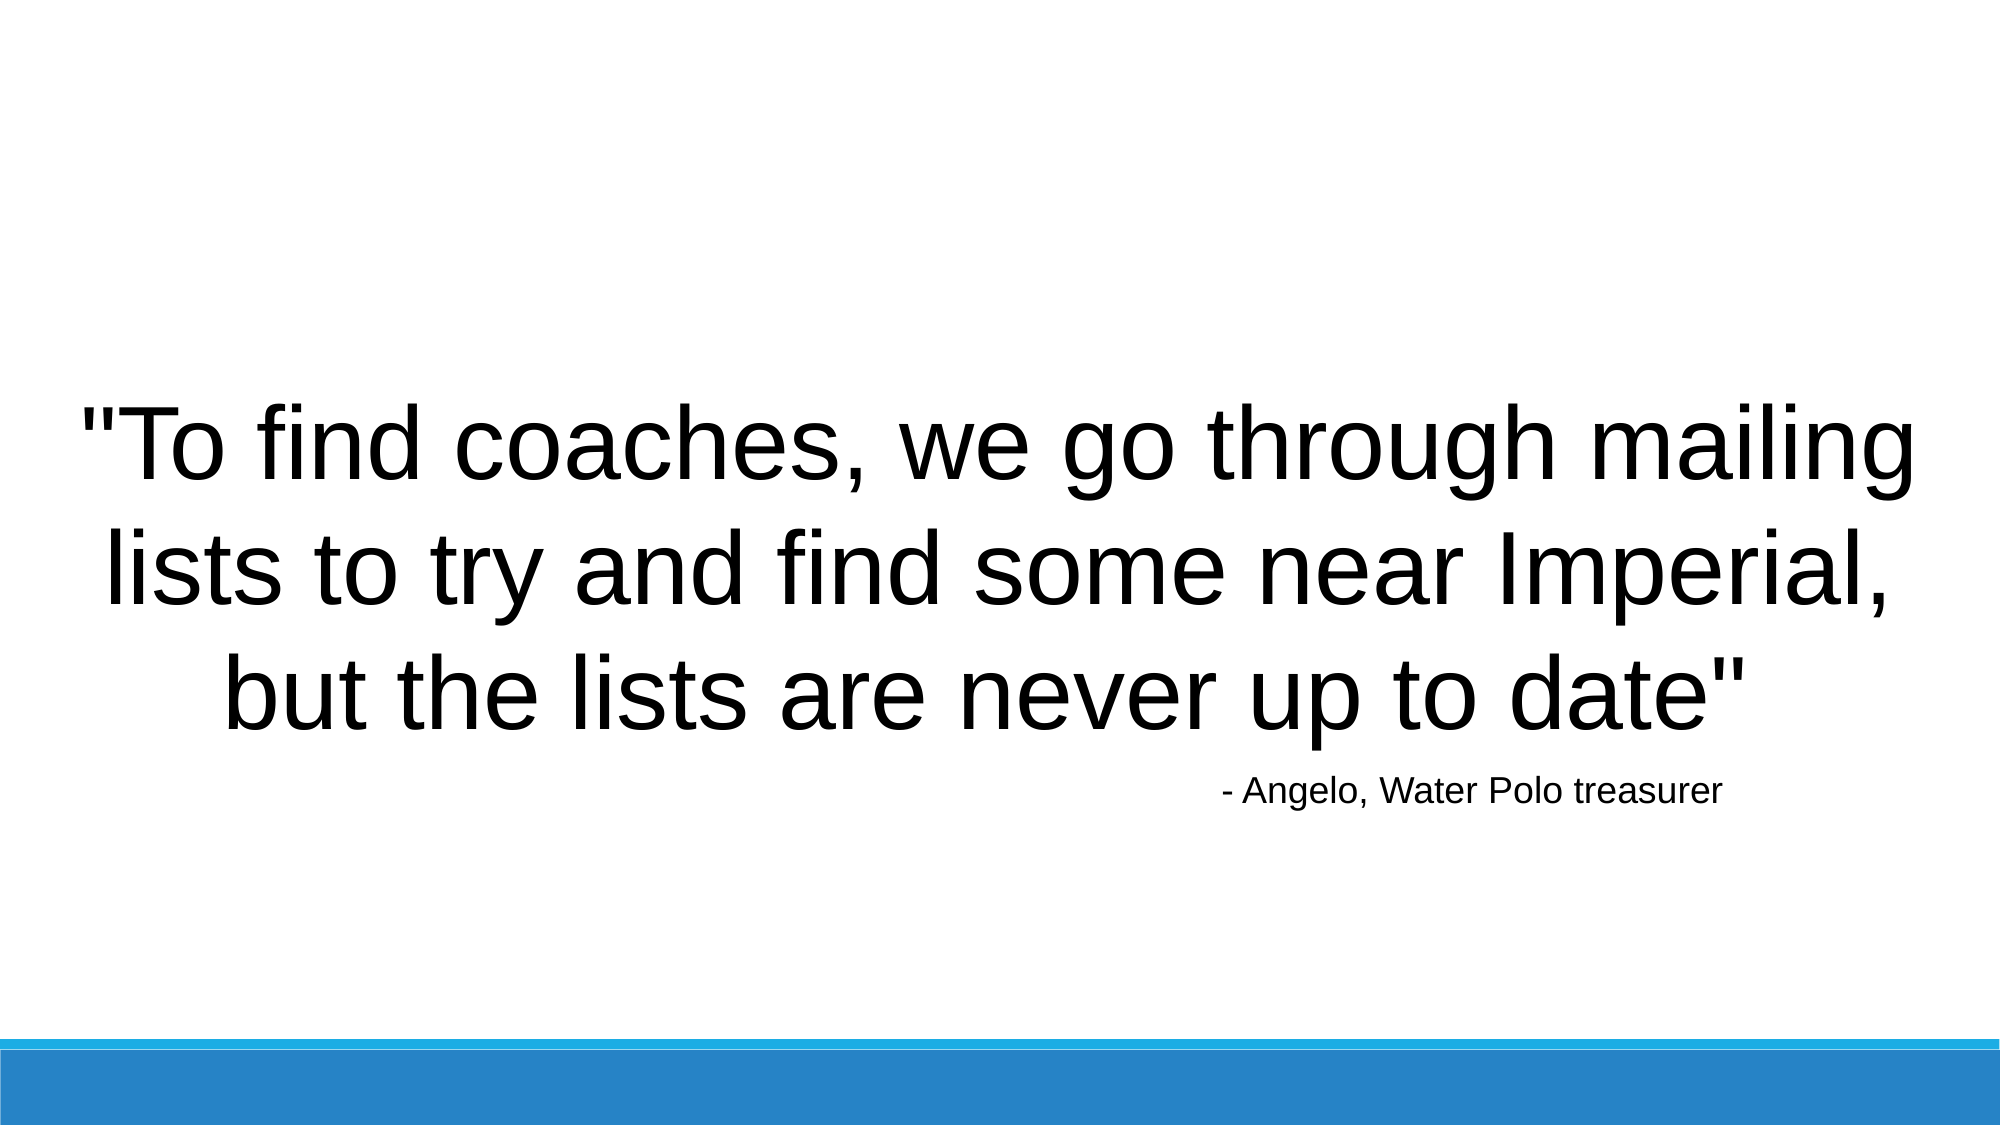

"To find coaches, we go through mailing lists to try and find some near Imperial, but the lists are never up to date"

- Angelo, Water Polo treasurer ​